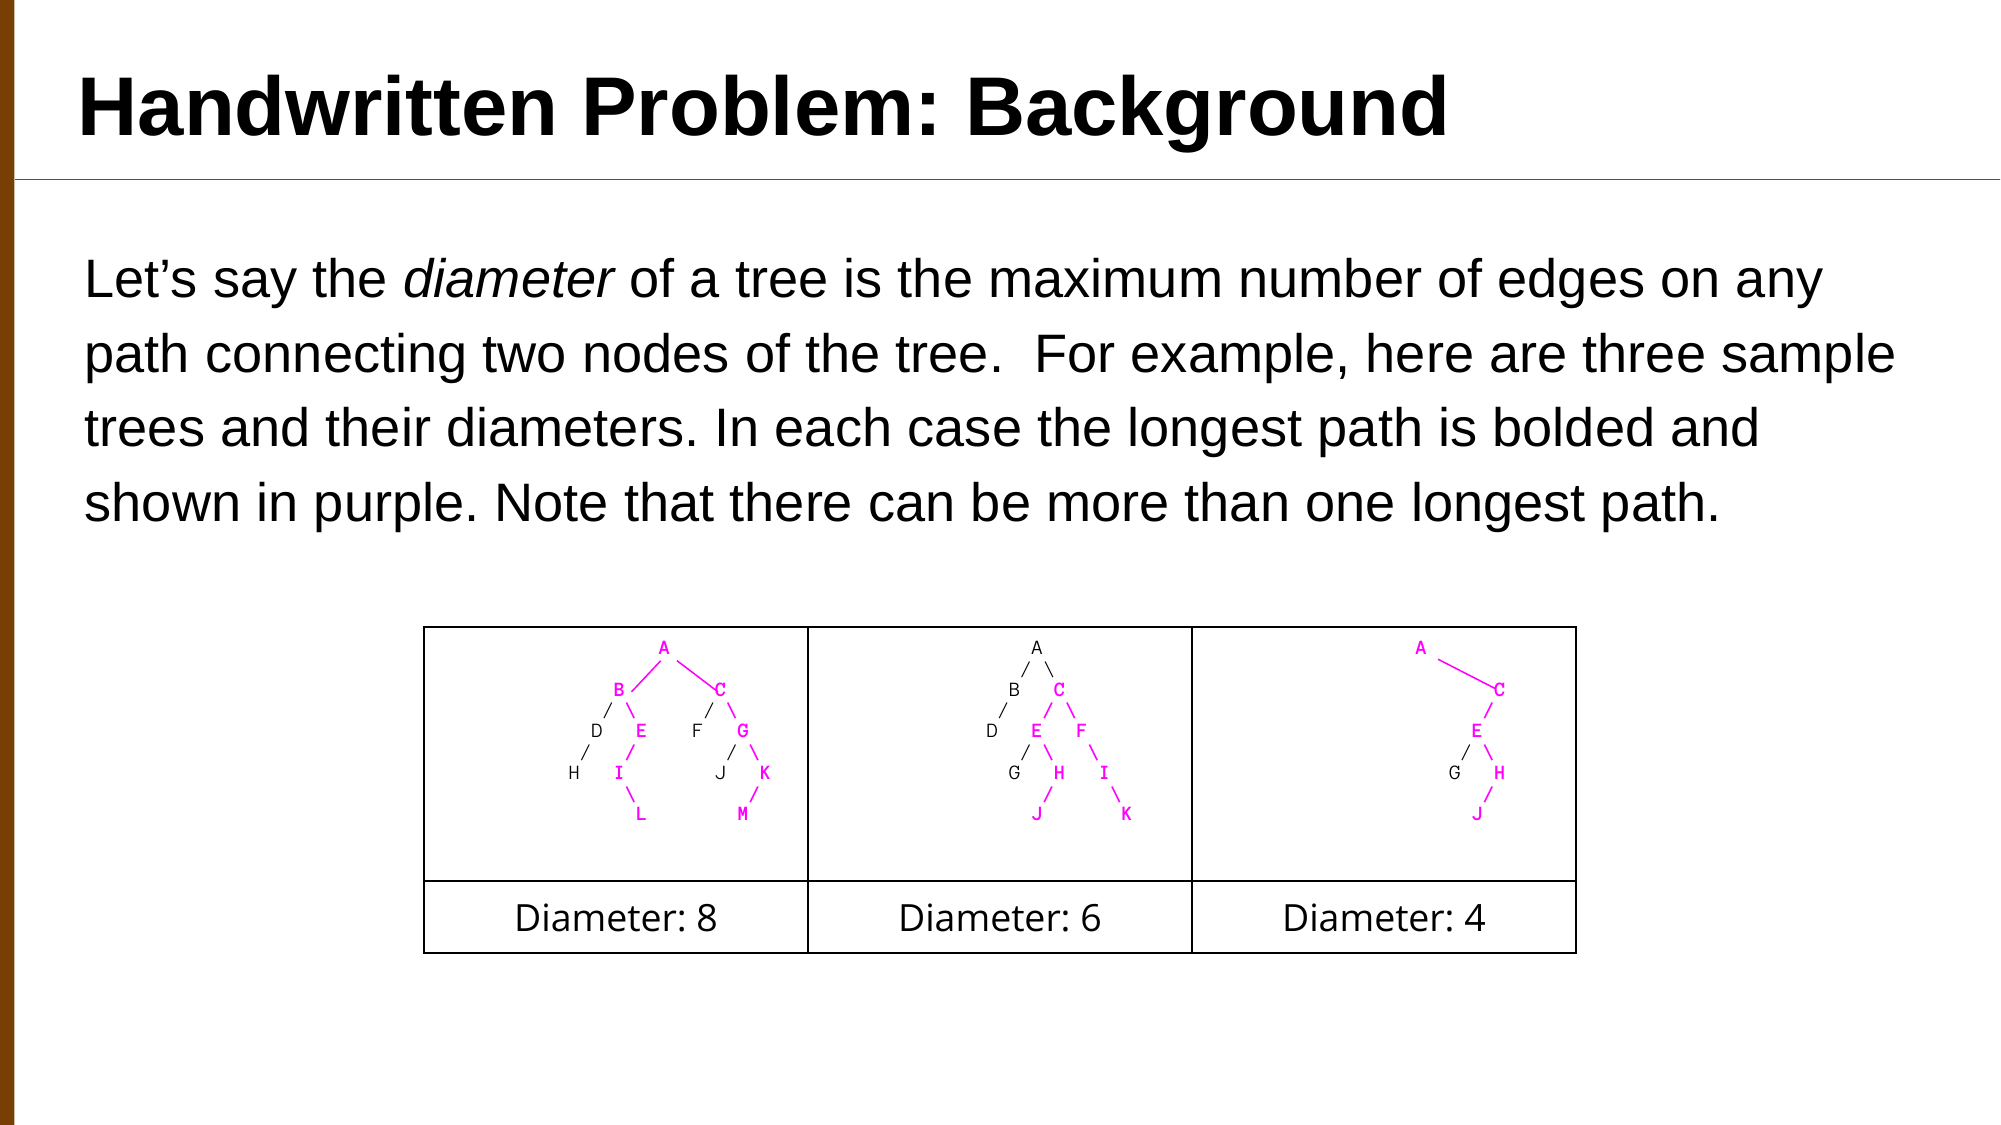

Handwritten Problem: Background
Let’s say the diameter of a tree is the maximum number of edges on any path connecting two nodes of the tree.  For example, here are three sample trees and their diameters. In each case the longest path is bolded and shown in purple. Note that there can be more than one longest path.
| A B C / \ / \ D E F G / / / \ H I J K \ / L M | A / \ B C / / \ D E F / \ \ G H I / \ J K | A C / E / \ G H / J |
| --- | --- | --- |
| Diameter: 8 | Diameter: 6 | Diameter: 4 |